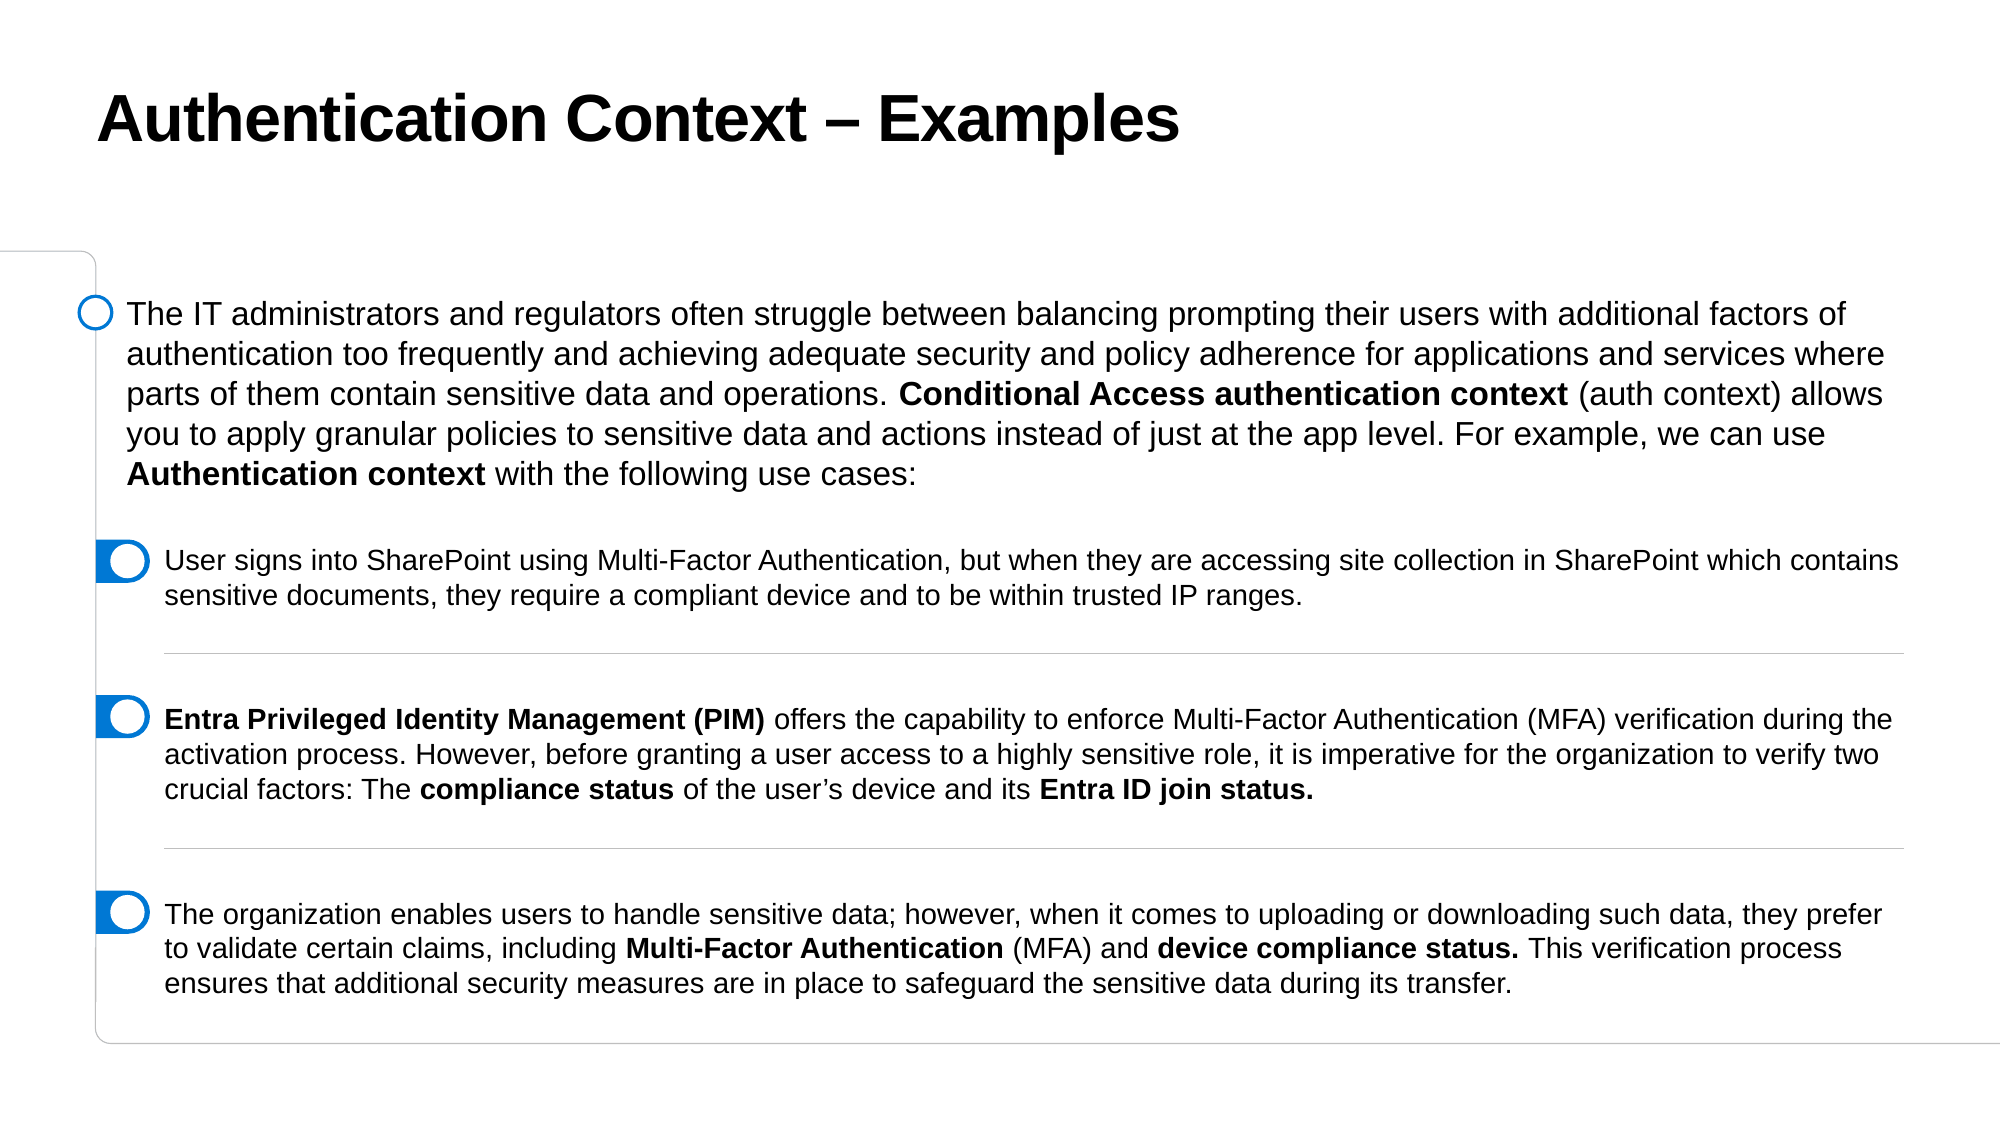

# Authentication Context – Examples

The IT administrators and regulators often struggle between balancing prompting their users with additional factors of authentication too frequently and achieving adequate security and policy adherence for applications and services where parts of them contain sensitive data and operations. Conditional Access authentication context (auth context) allows you to apply granular policies to sensitive data and actions instead of just at the app level. For example, we can use Authentication context with the following use cases:

User signs into SharePoint using Multi-Factor Authentication, but when they are accessing site collection in SharePoint which contains sensitive documents, they require a compliant device and to be within trusted IP ranges.
Entra Privileged Identity Management (PIM) offers the capability to enforce Multi-Factor Authentication (MFA) verification during the activation process. However, before granting a user access to a highly sensitive role, it is imperative for the organization to verify two crucial factors: The compliance status of the user’s device and its Entra ID join status.
The organization enables users to handle sensitive data; however, when it comes to uploading or downloading such data, they prefer to validate certain claims, including Multi-Factor Authentication (MFA) and device compliance status. This verification process ensures that additional security measures are in place to safeguard the sensitive data during its transfer.